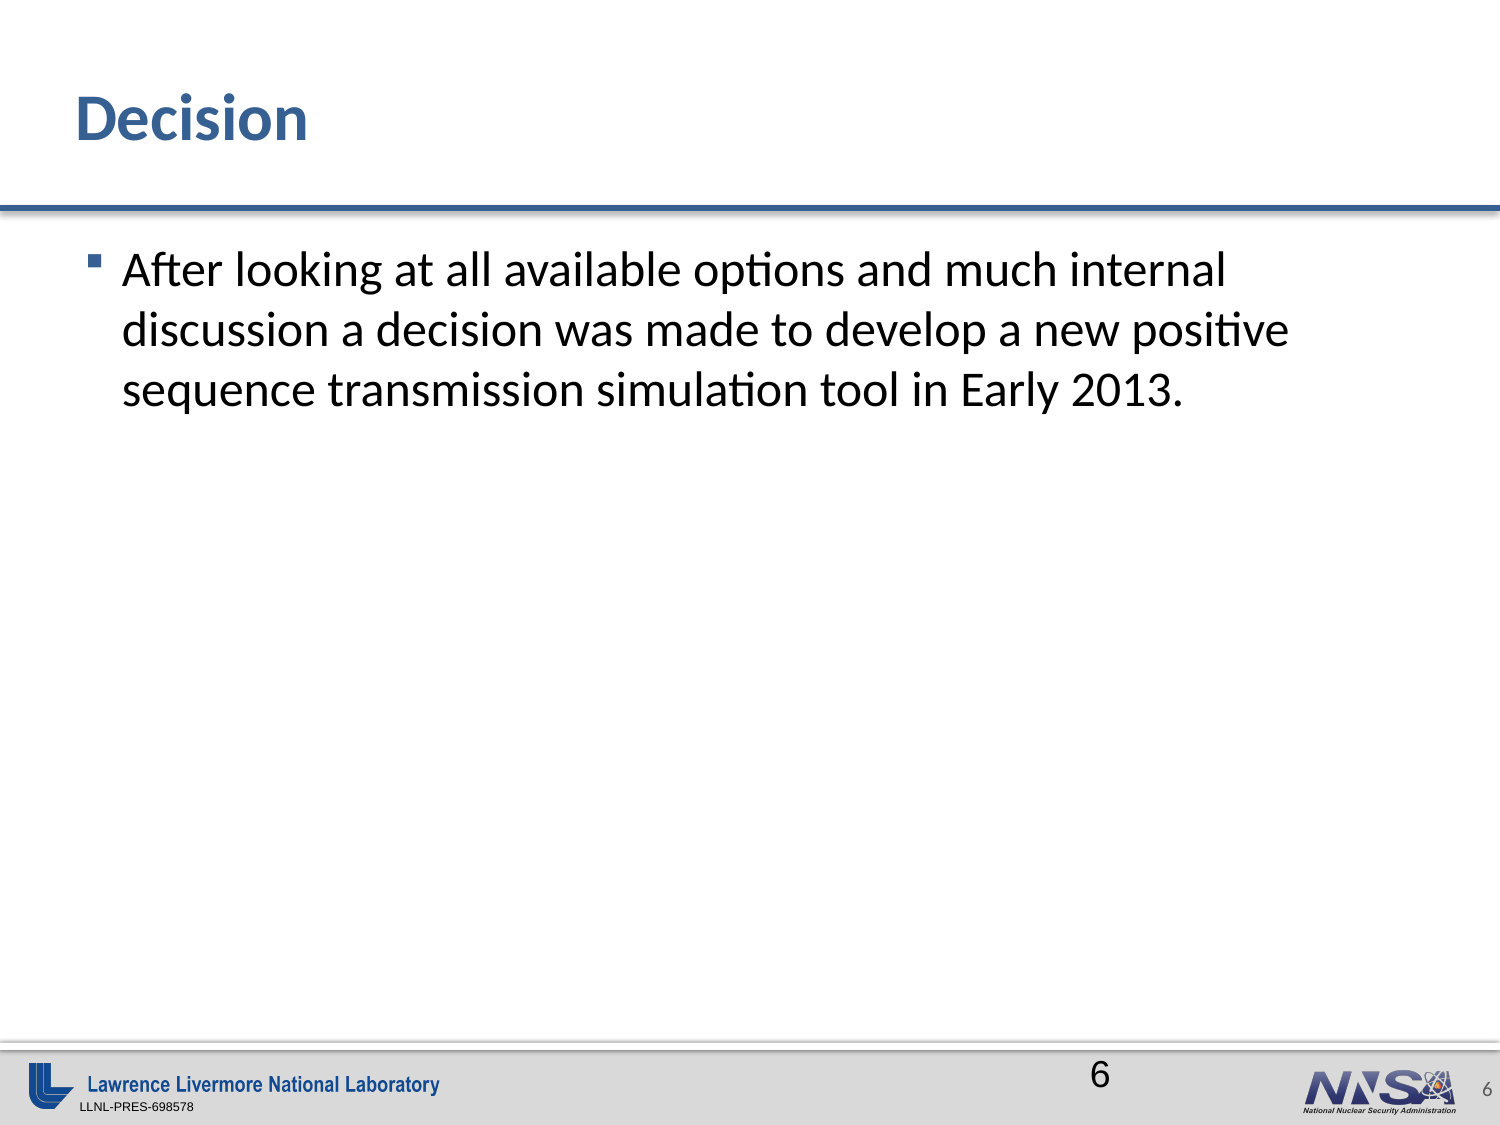

# Decision
After looking at all available options and much internal discussion a decision was made to develop a new positive sequence transmission simulation tool in Early 2013.
6